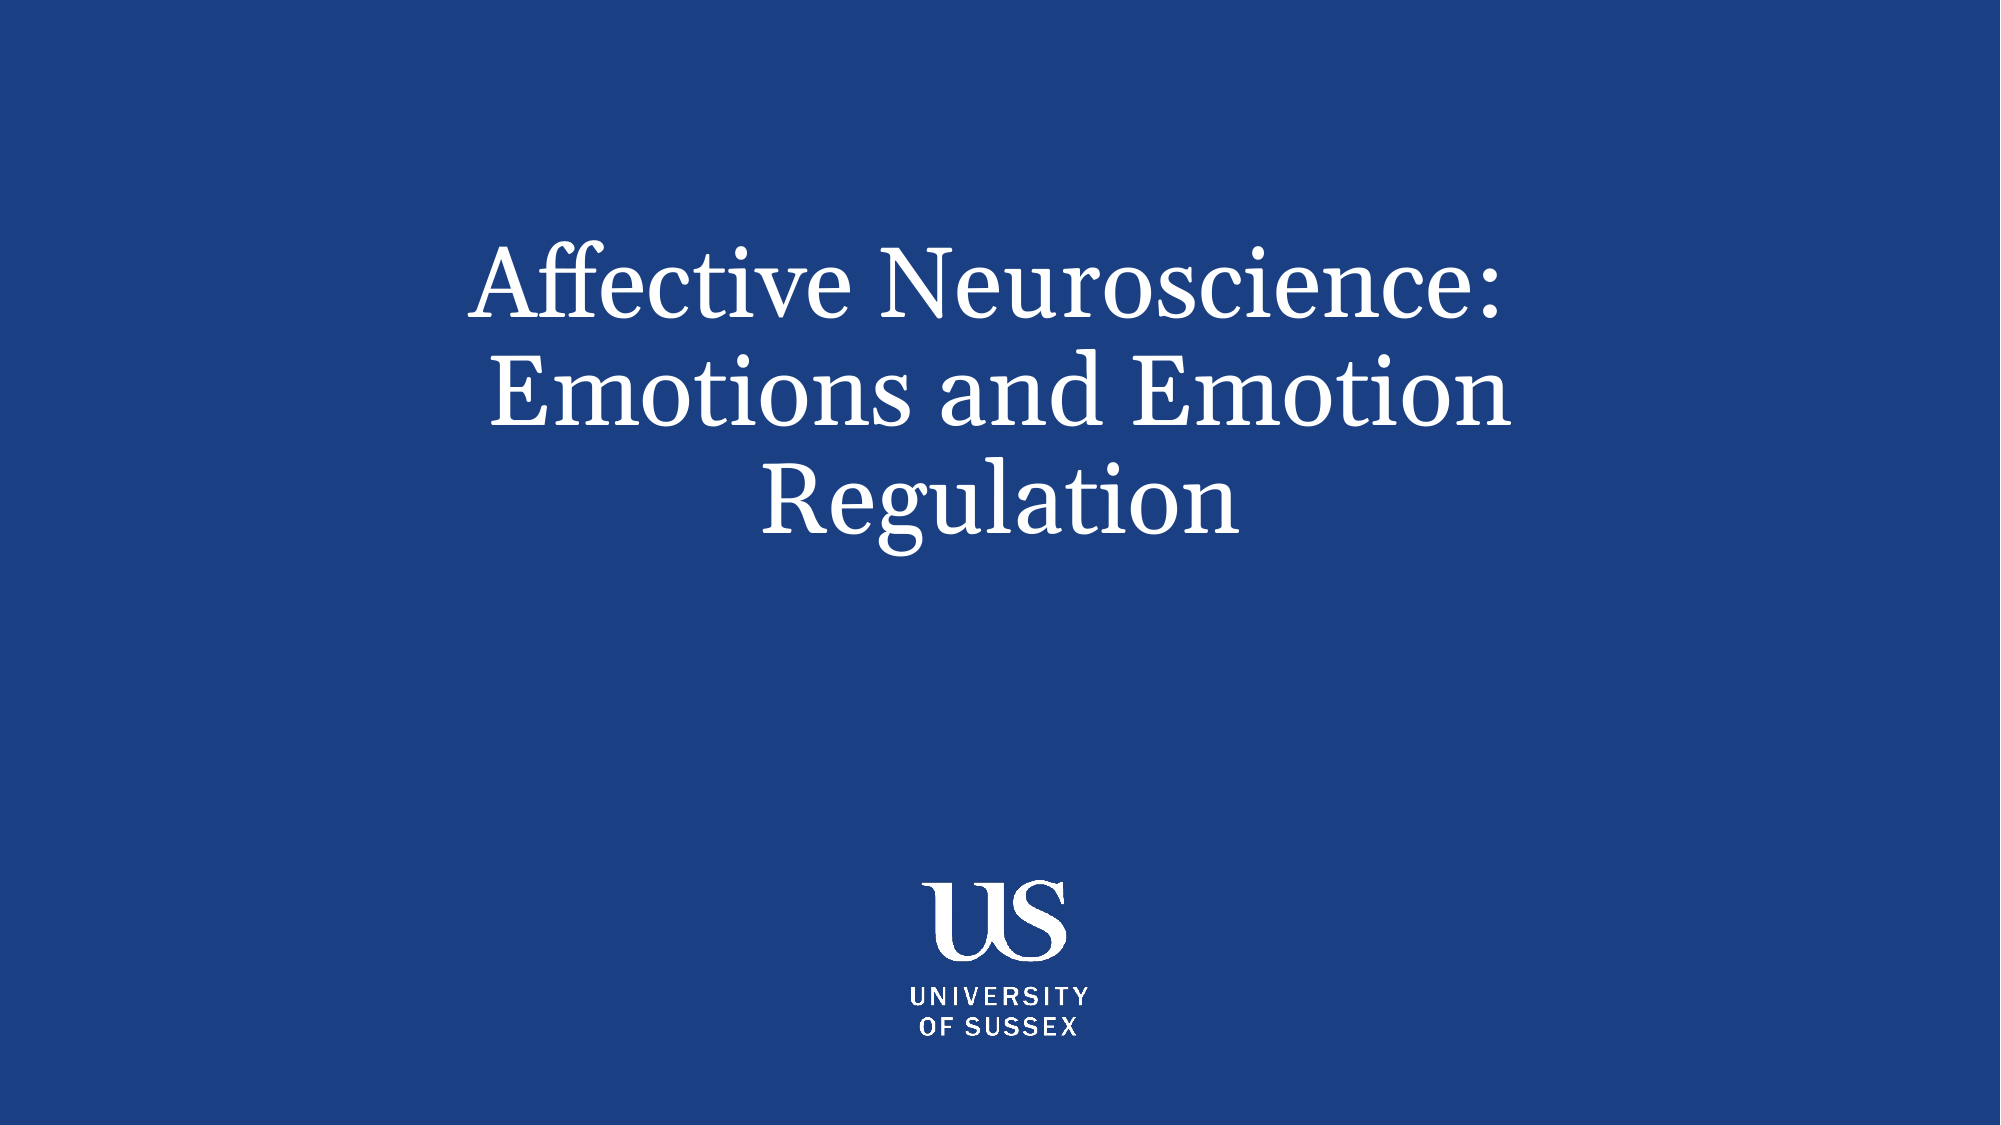

# Affective Neuroscience: Emotions and Emotion Regulation